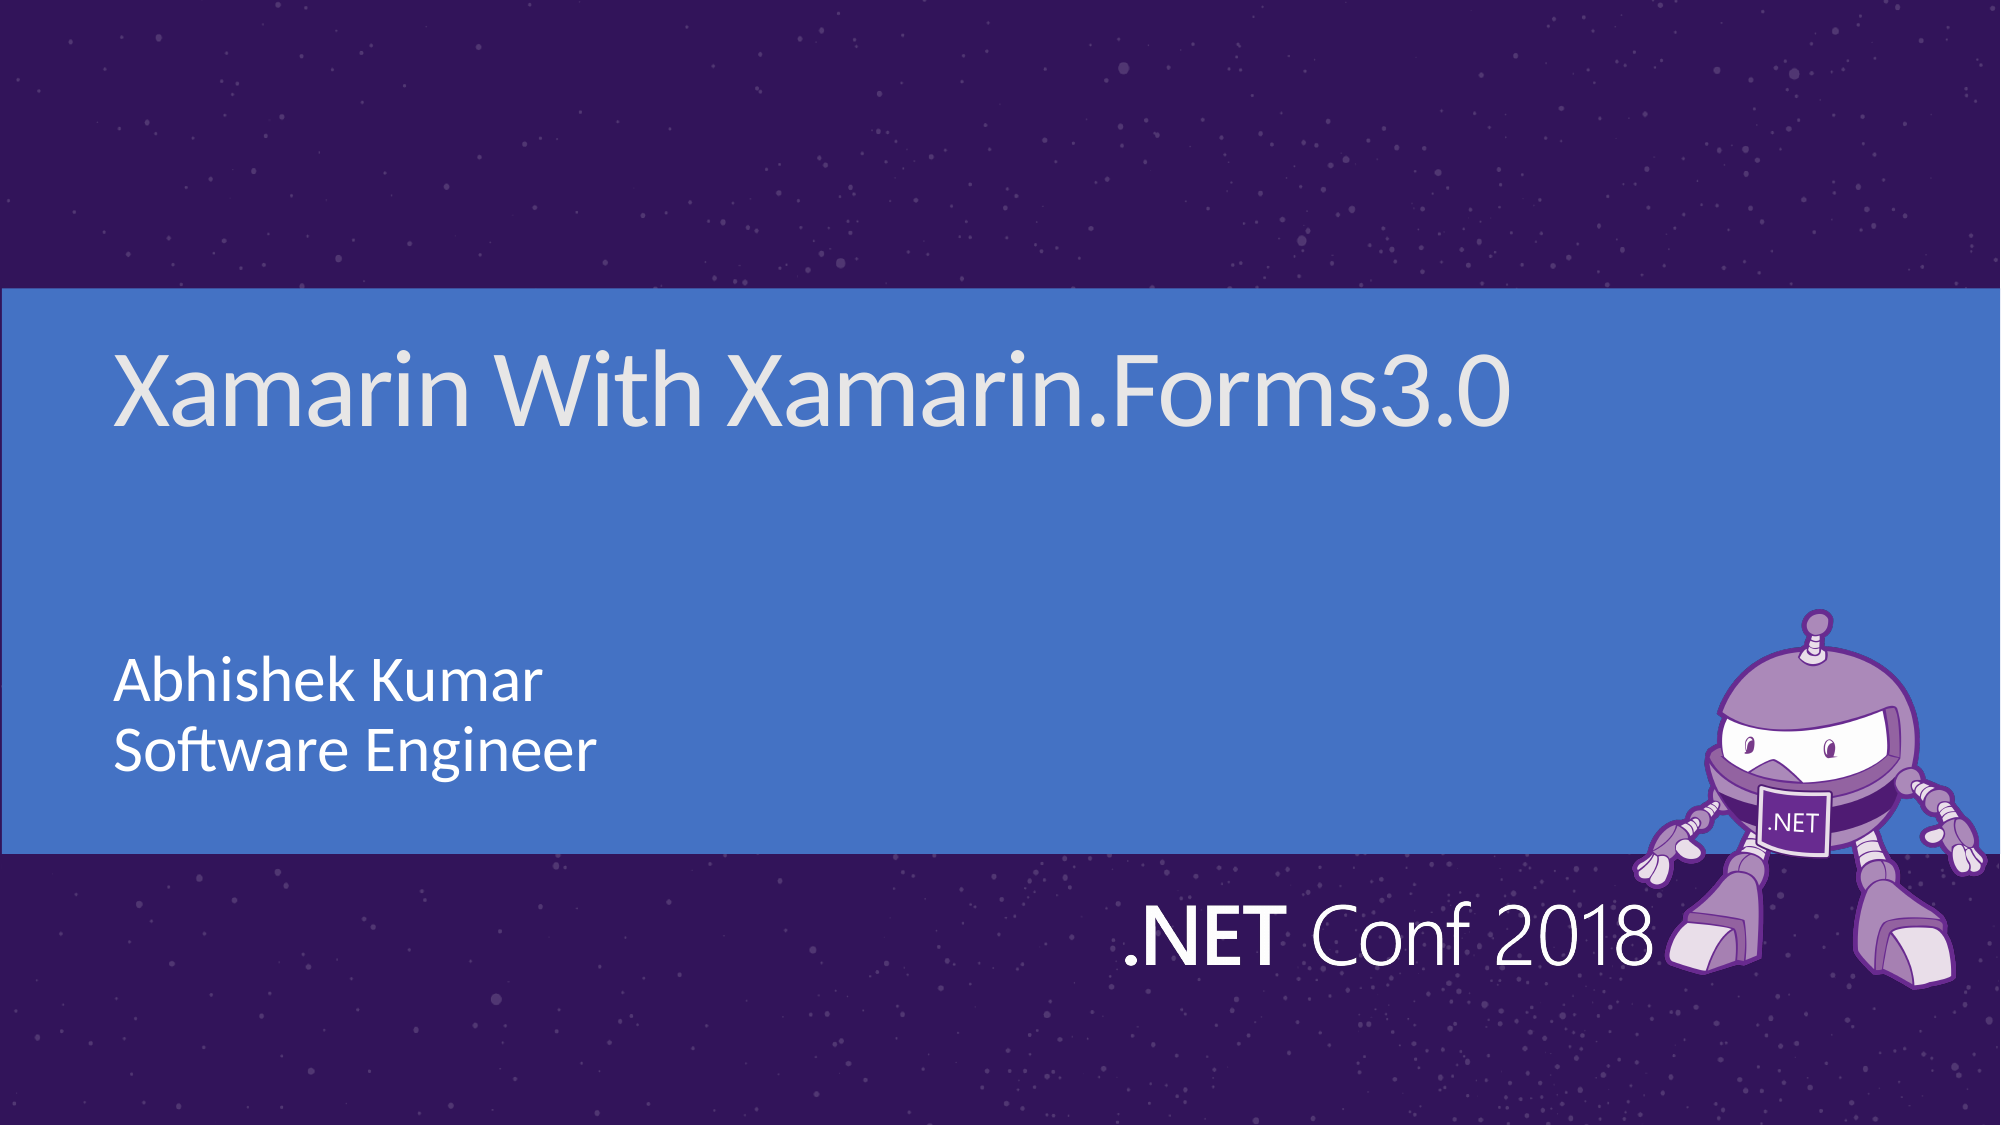

# Xamarin With Xamarin.Forms3.0
Abhishek Kumar
Software Engineer